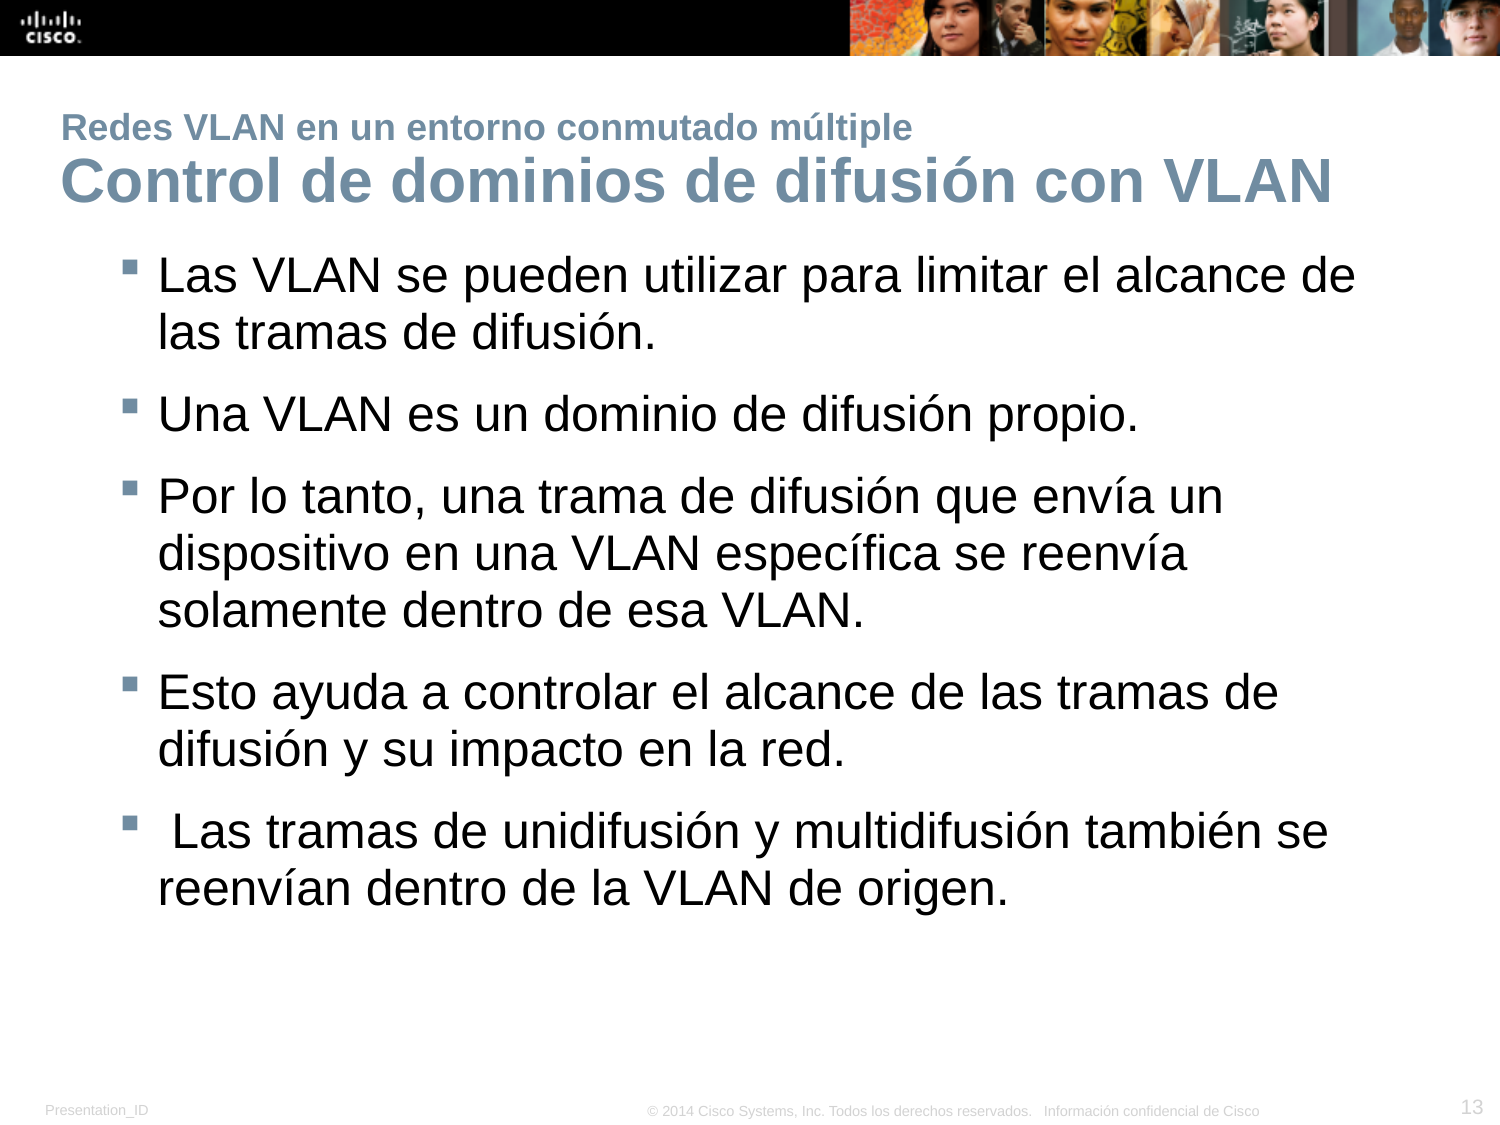

# Redes VLAN en un entorno conmutado múltiple Control de dominios de difusión con VLAN
Las VLAN se pueden utilizar para limitar el alcance de las tramas de difusión.
Una VLAN es un dominio de difusión propio.
Por lo tanto, una trama de difusión que envía un dispositivo en una VLAN específica se reenvía solamente dentro de esa VLAN.
Esto ayuda a controlar el alcance de las tramas de difusión y su impacto en la red.
 Las tramas de unidifusión y multidifusión también se reenvían dentro de la VLAN de origen.